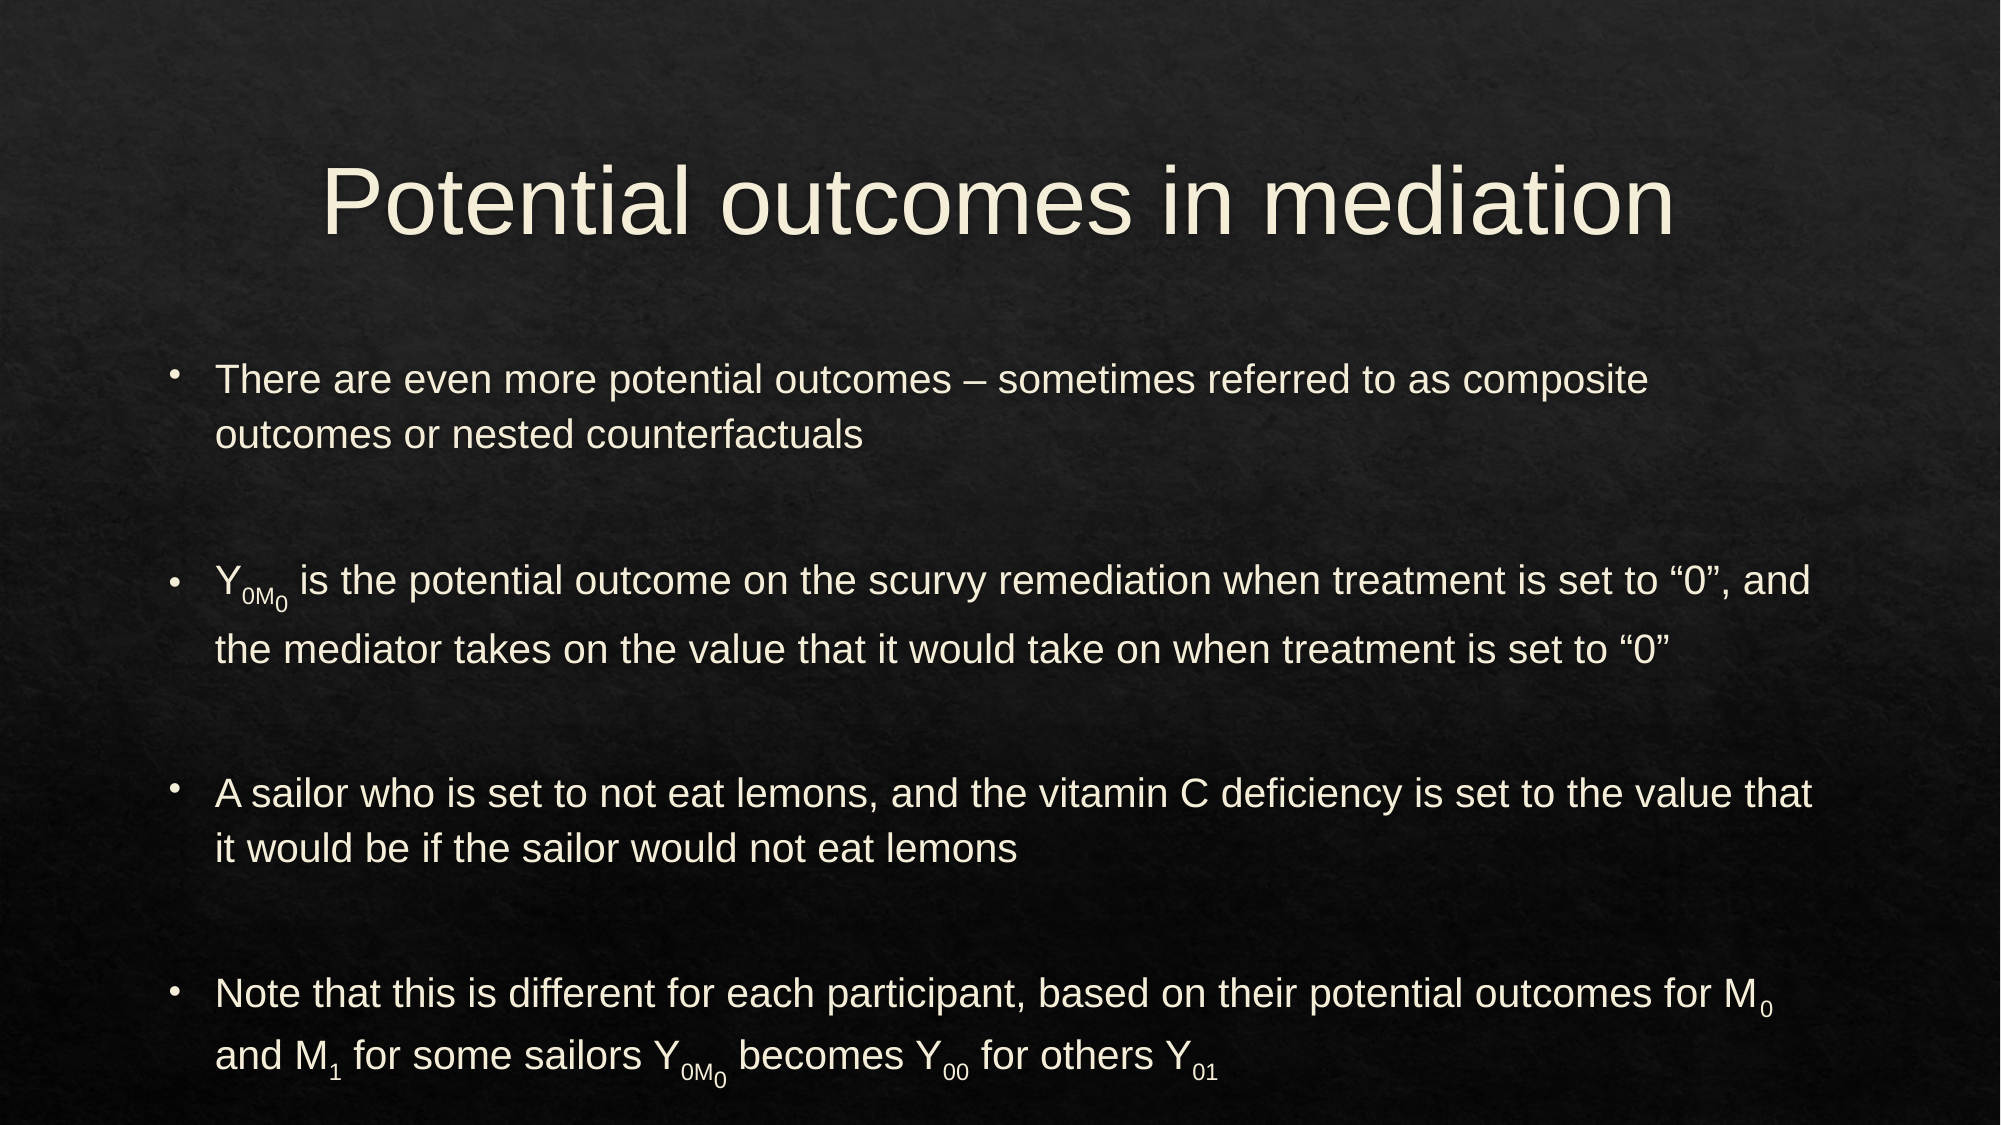

# Potential outcomes in mediation
There are even more potential outcomes – sometimes referred to as composite outcomes or nested counterfactuals

Y0M0 is the potential outcome on the scurvy remediation when treatment is set to “0”, and the mediator takes on the value that it would take on when treatment is set to “0”

A sailor who is set to not eat lemons, and the vitamin C deficiency is set to the value that it would be if the sailor would not eat lemons

Note that this is different for each participant, based on their potential outcomes for M0 and M1 for some sailors Y0M0 becomes Y00 for others Y01